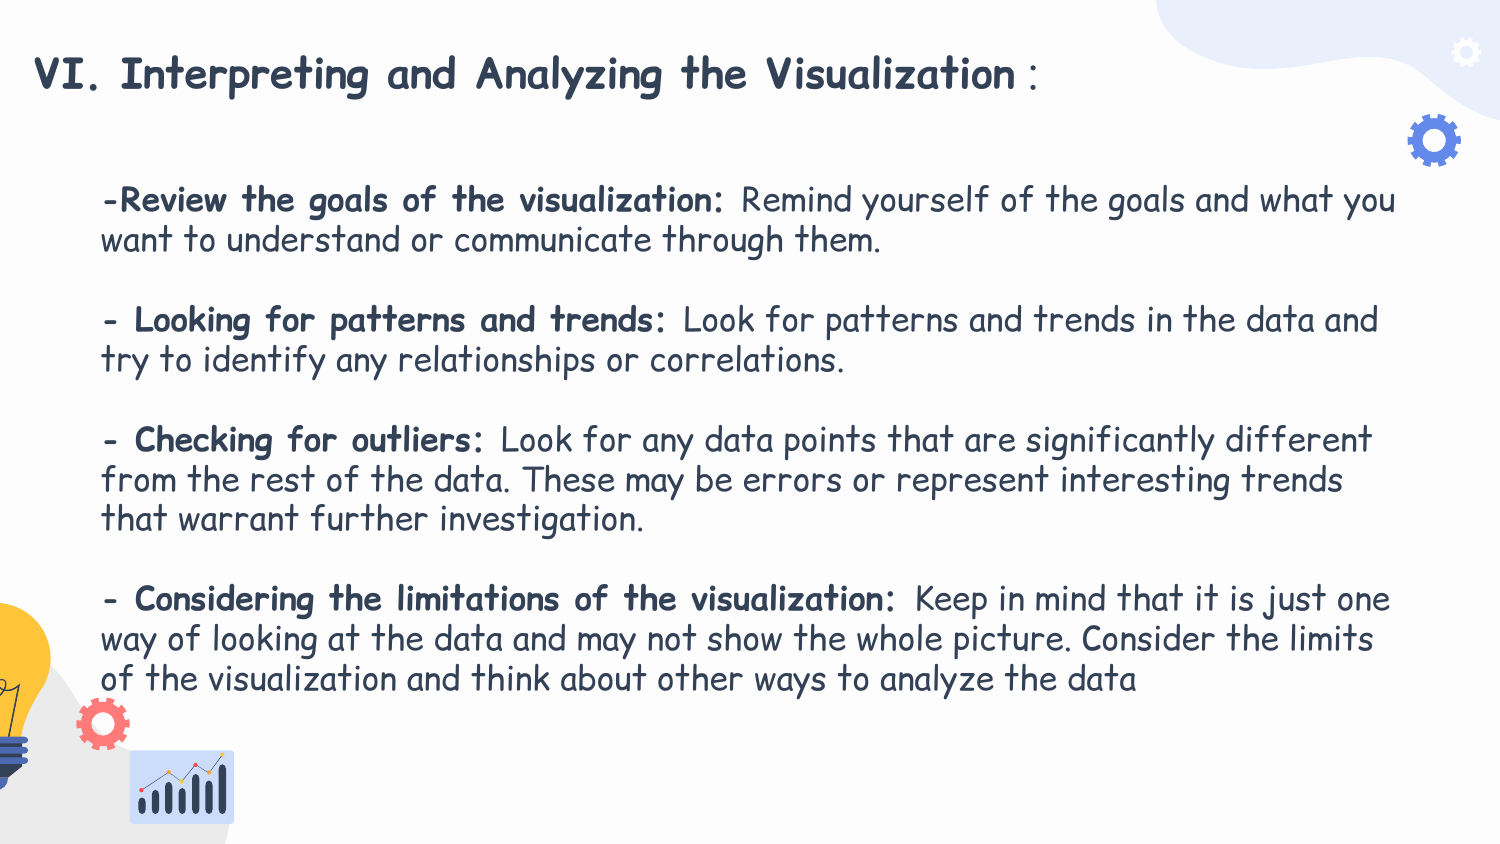

# VI. Interpreting and Analyzing the Visualization :
-Review the goals of the visualization: Remind yourself of the goals and what you want to understand or communicate through them.
- Looking for patterns and trends: Look for patterns and trends in the data and try to identify any relationships or correlations.
- Checking for outliers: Look for any data points that are significantly different from the rest of the data. These may be errors or represent interesting trends that warrant further investigation.
- Considering the limitations of the visualization: Keep in mind that it is just one way of looking at the data and may not show the whole picture. Consider the limits of the visualization and think about other ways to analyze the data